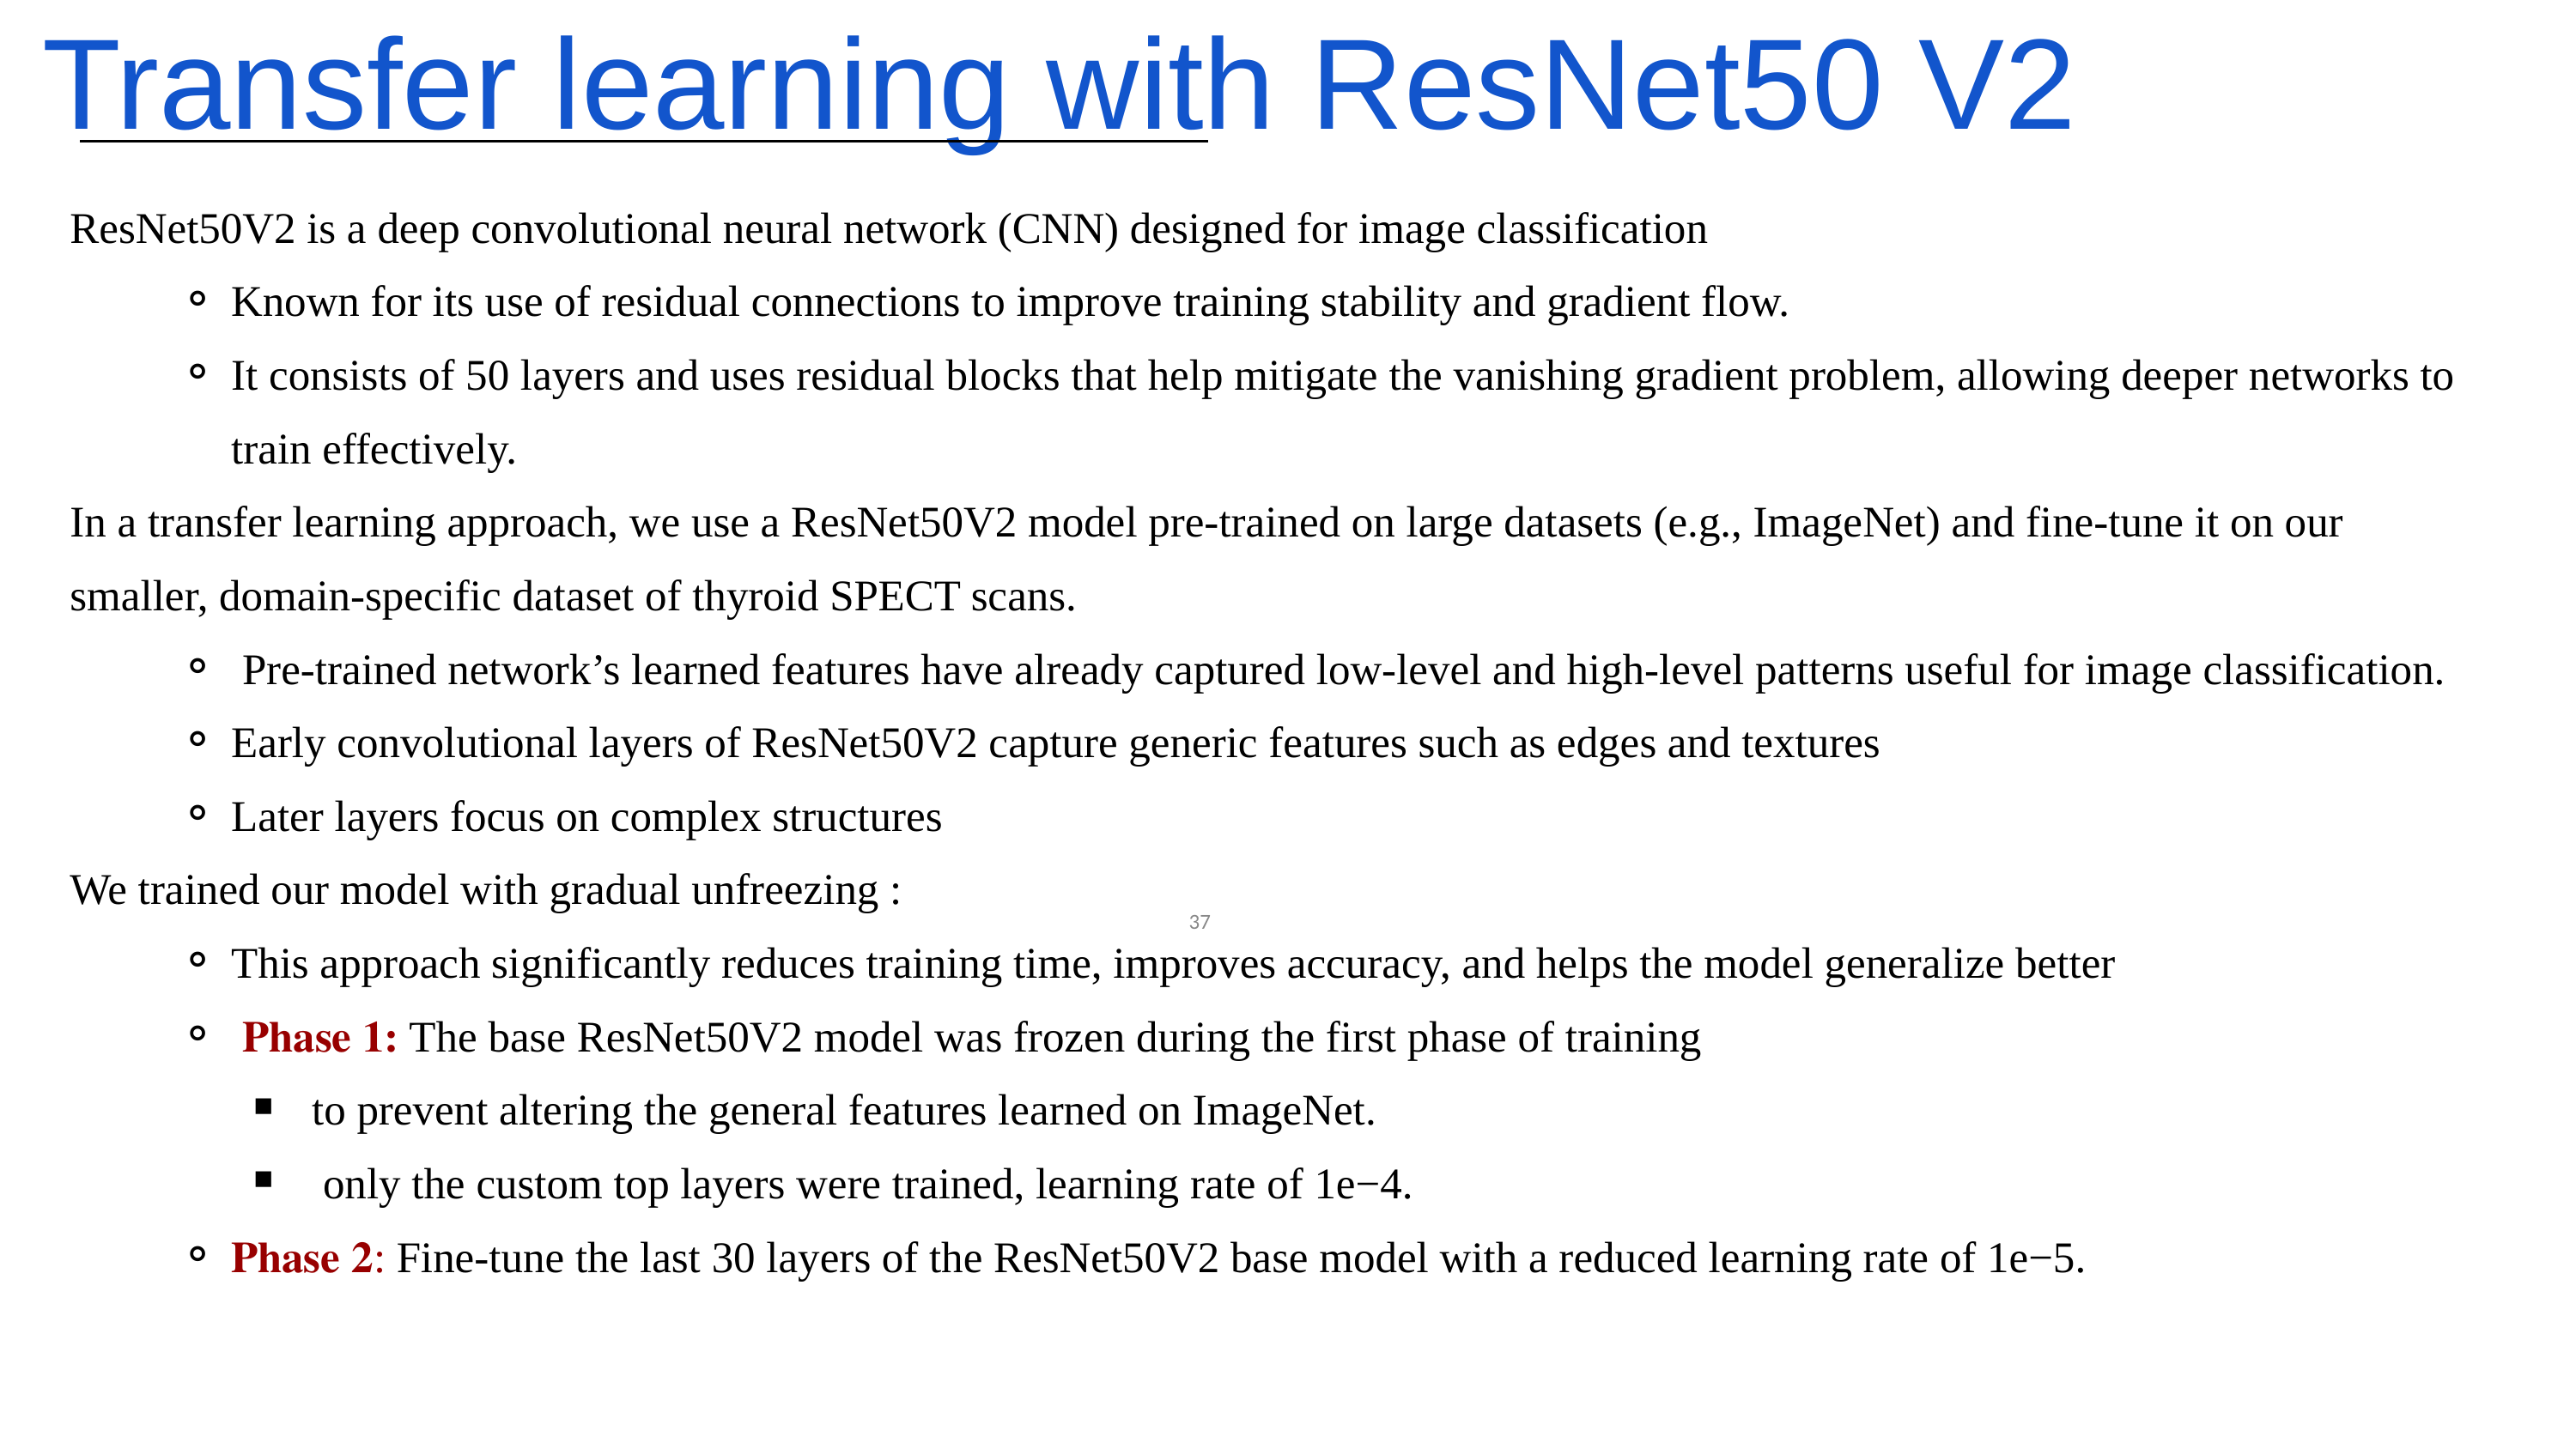

Transfer learning with ResNet50 V2
ResNet50V2 is a deep convolutional neural network (CNN) designed for image classification
Known for its use of residual connections to improve training stability and gradient flow.
It consists of 50 layers and uses residual blocks that help mitigate the vanishing gradient problem, allowing deeper networks to train effectively.
In a transfer learning approach, we use a ResNet50V2 model pre-trained on large datasets (e.g., ImageNet) and fine-tune it on our smaller, domain-specific dataset of thyroid SPECT scans.
 Pre-trained network’s learned features have already captured low-level and high-level patterns useful for image classification.
Early convolutional layers of ResNet50V2 capture generic features such as edges and textures
Later layers focus on complex structures
We trained our model with gradual unfreezing :
This approach significantly reduces training time, improves accuracy, and helps the model generalize better
 Phase 1: The base ResNet50V2 model was frozen during the first phase of training
to prevent altering the general features learned on ImageNet.
 only the custom top layers were trained, learning rate of 1e−4.
Phase 2: Fine-tune the last 30 layers of the ResNet50V2 base model with a reduced learning rate of 1e−5.

37